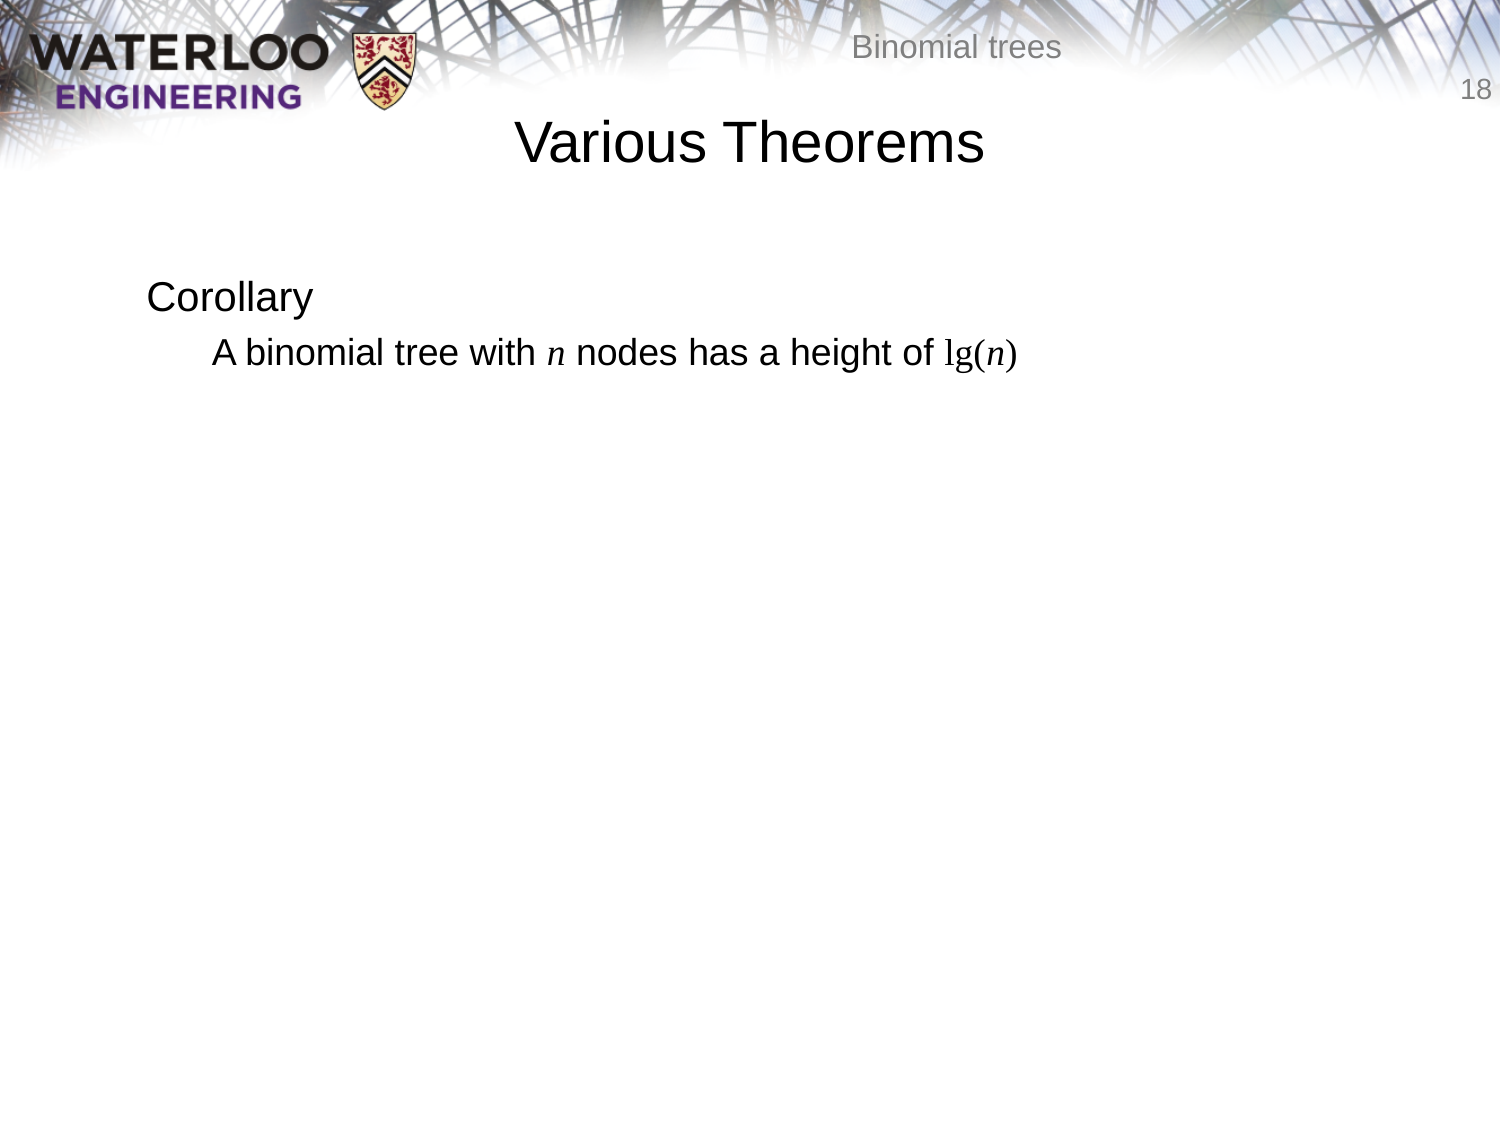

# Various Theorems
	Corollary
	A binomial tree with n nodes has a height of lg(n)